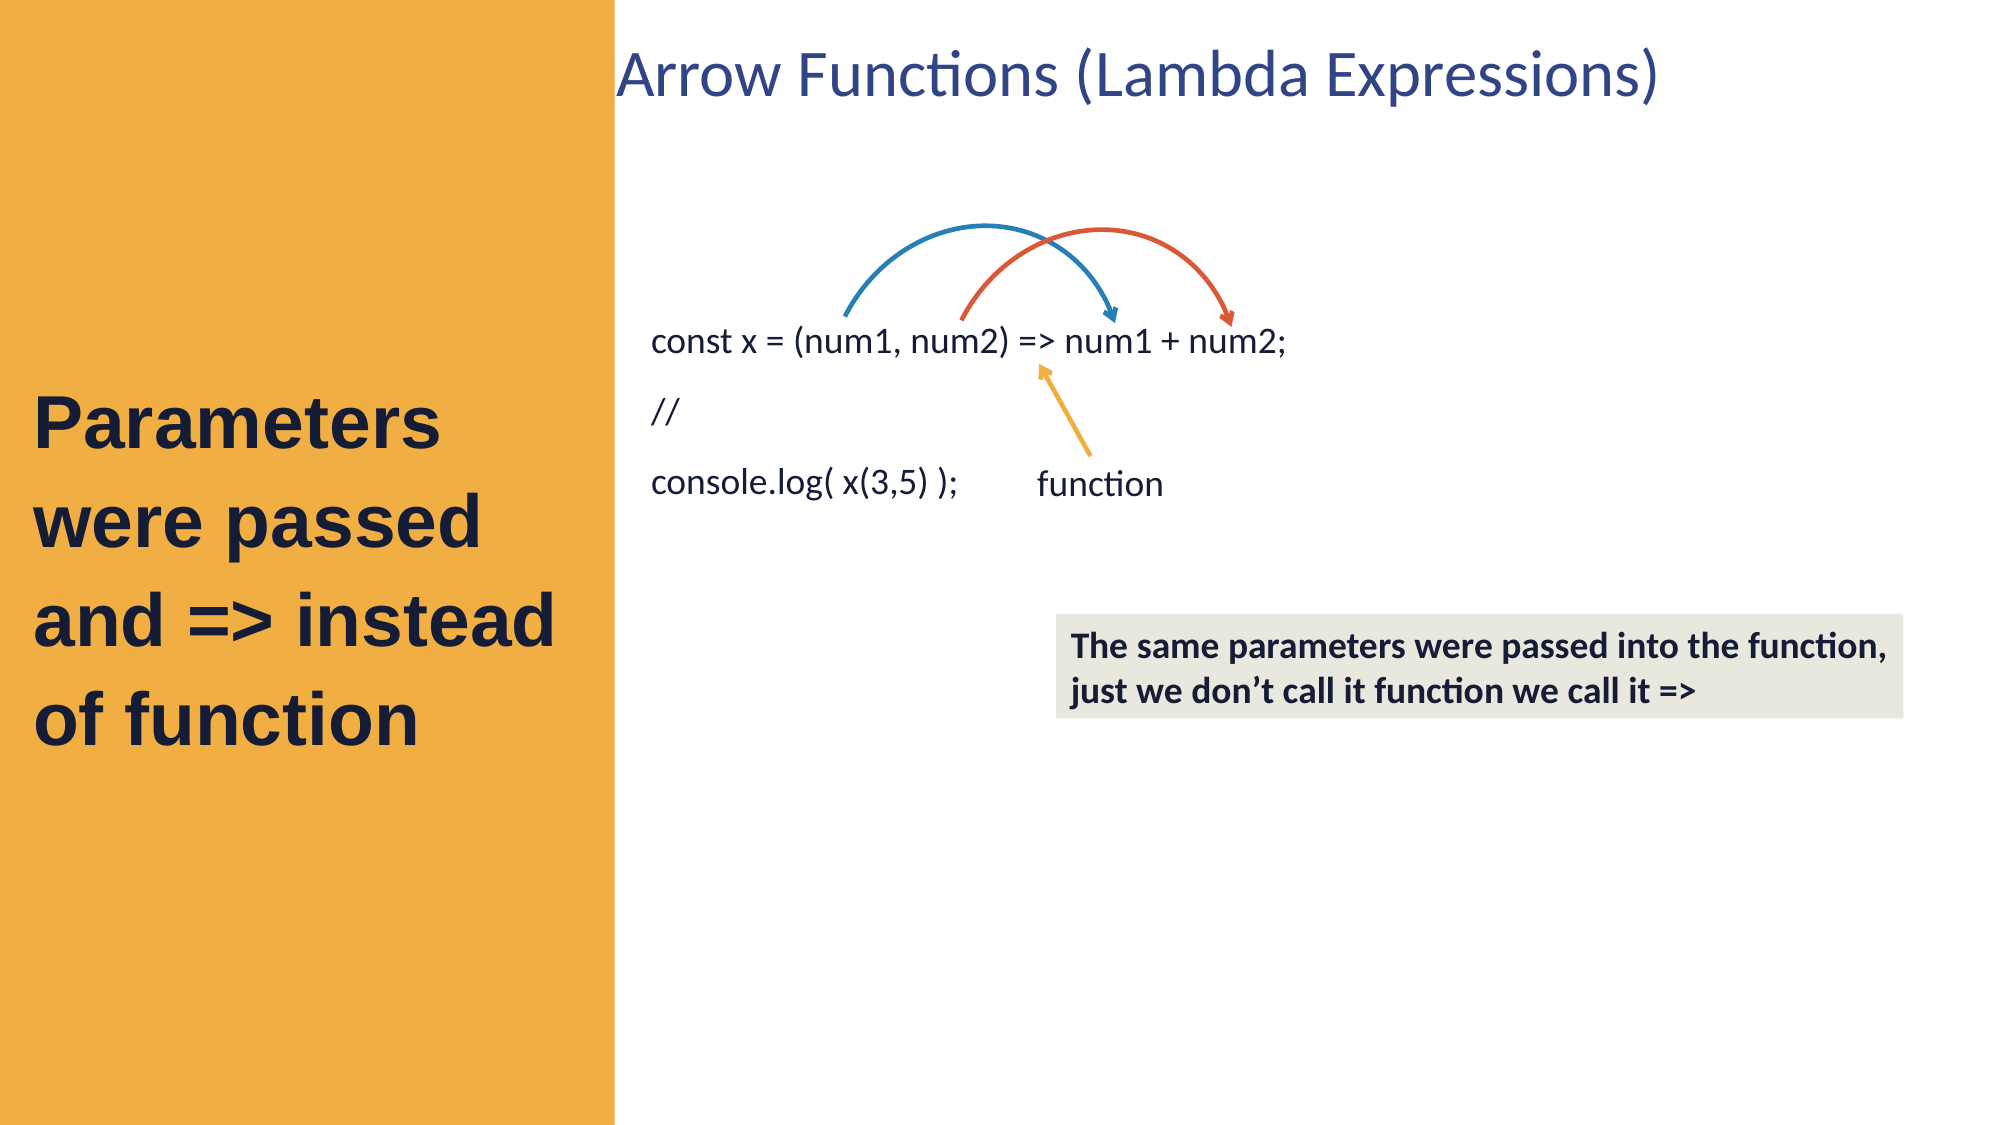

Arrow Functions (Lambda Expressions)

const x = (num1, num2) => num1 + num2;
//
console.log( x(3,5) );
Parameters were passed and => instead of function
function
The same parameters were passed into the function,
just we don’t call it function we call it =>